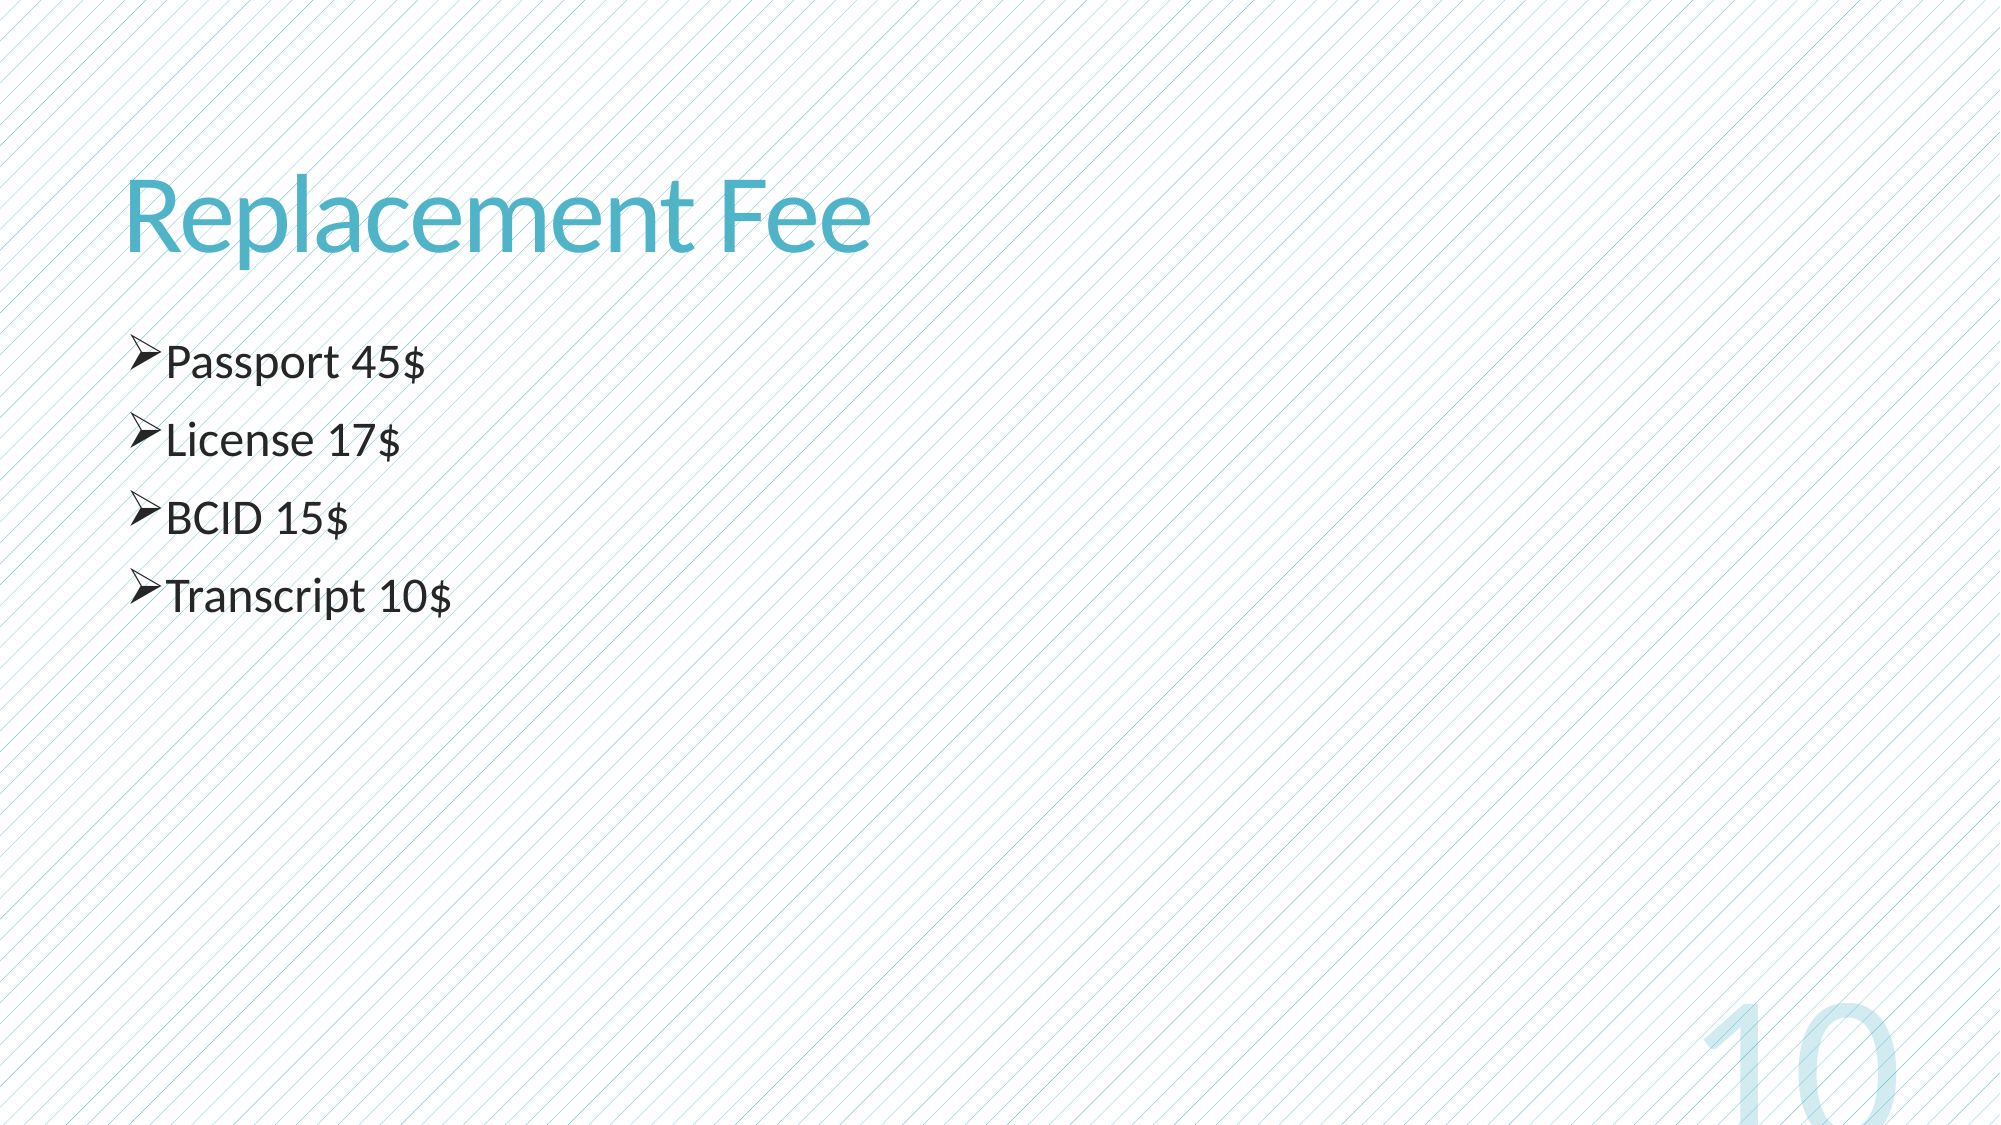

# Replacement Fee
Passport 45$
License 17$
BCID 15$
Transcript 10$
10